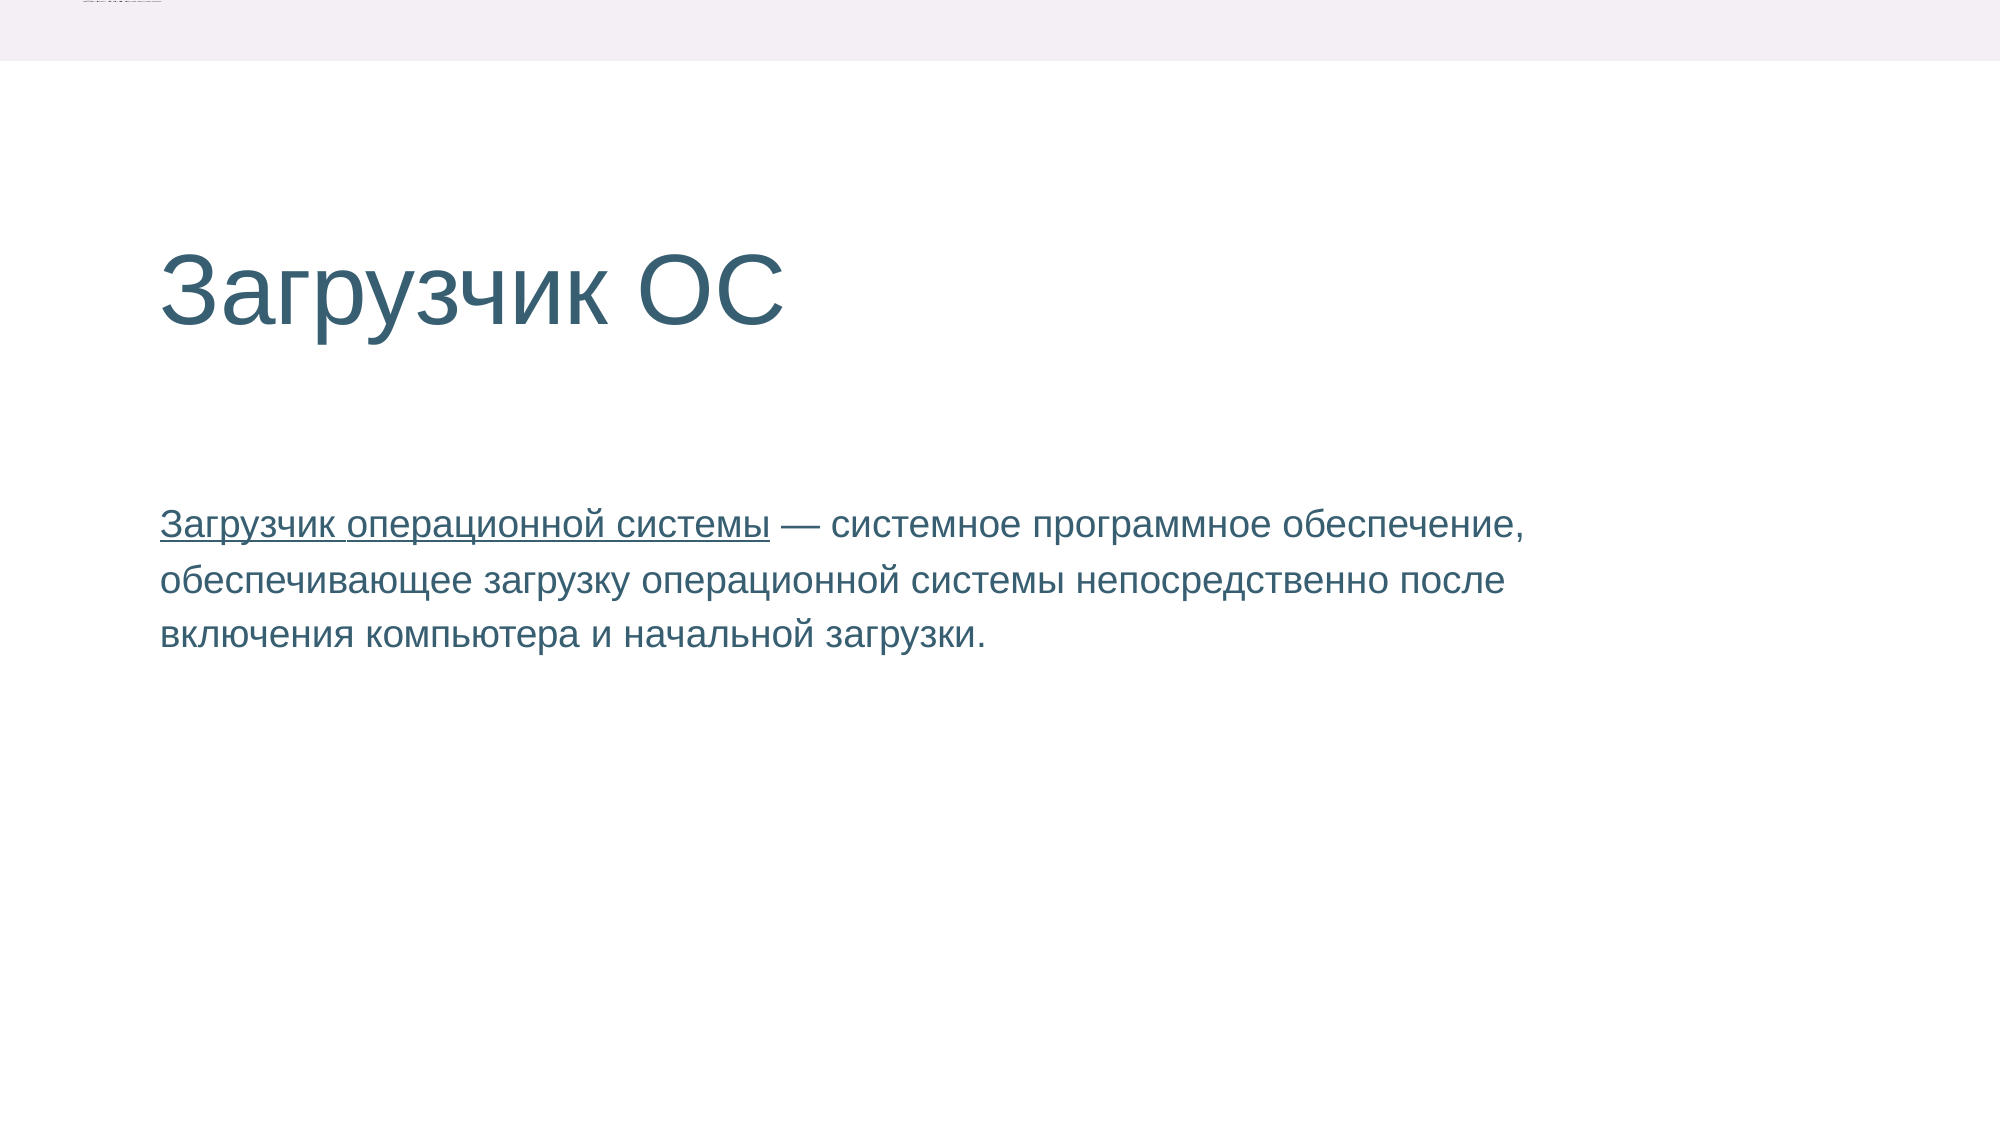

Загрузчик ОС
Загрузчик операционной системы — системное программное обеспечение,
обеспечивающее загрузку операционной системы непосредственно после
включения компьютера и начальной загрузки.